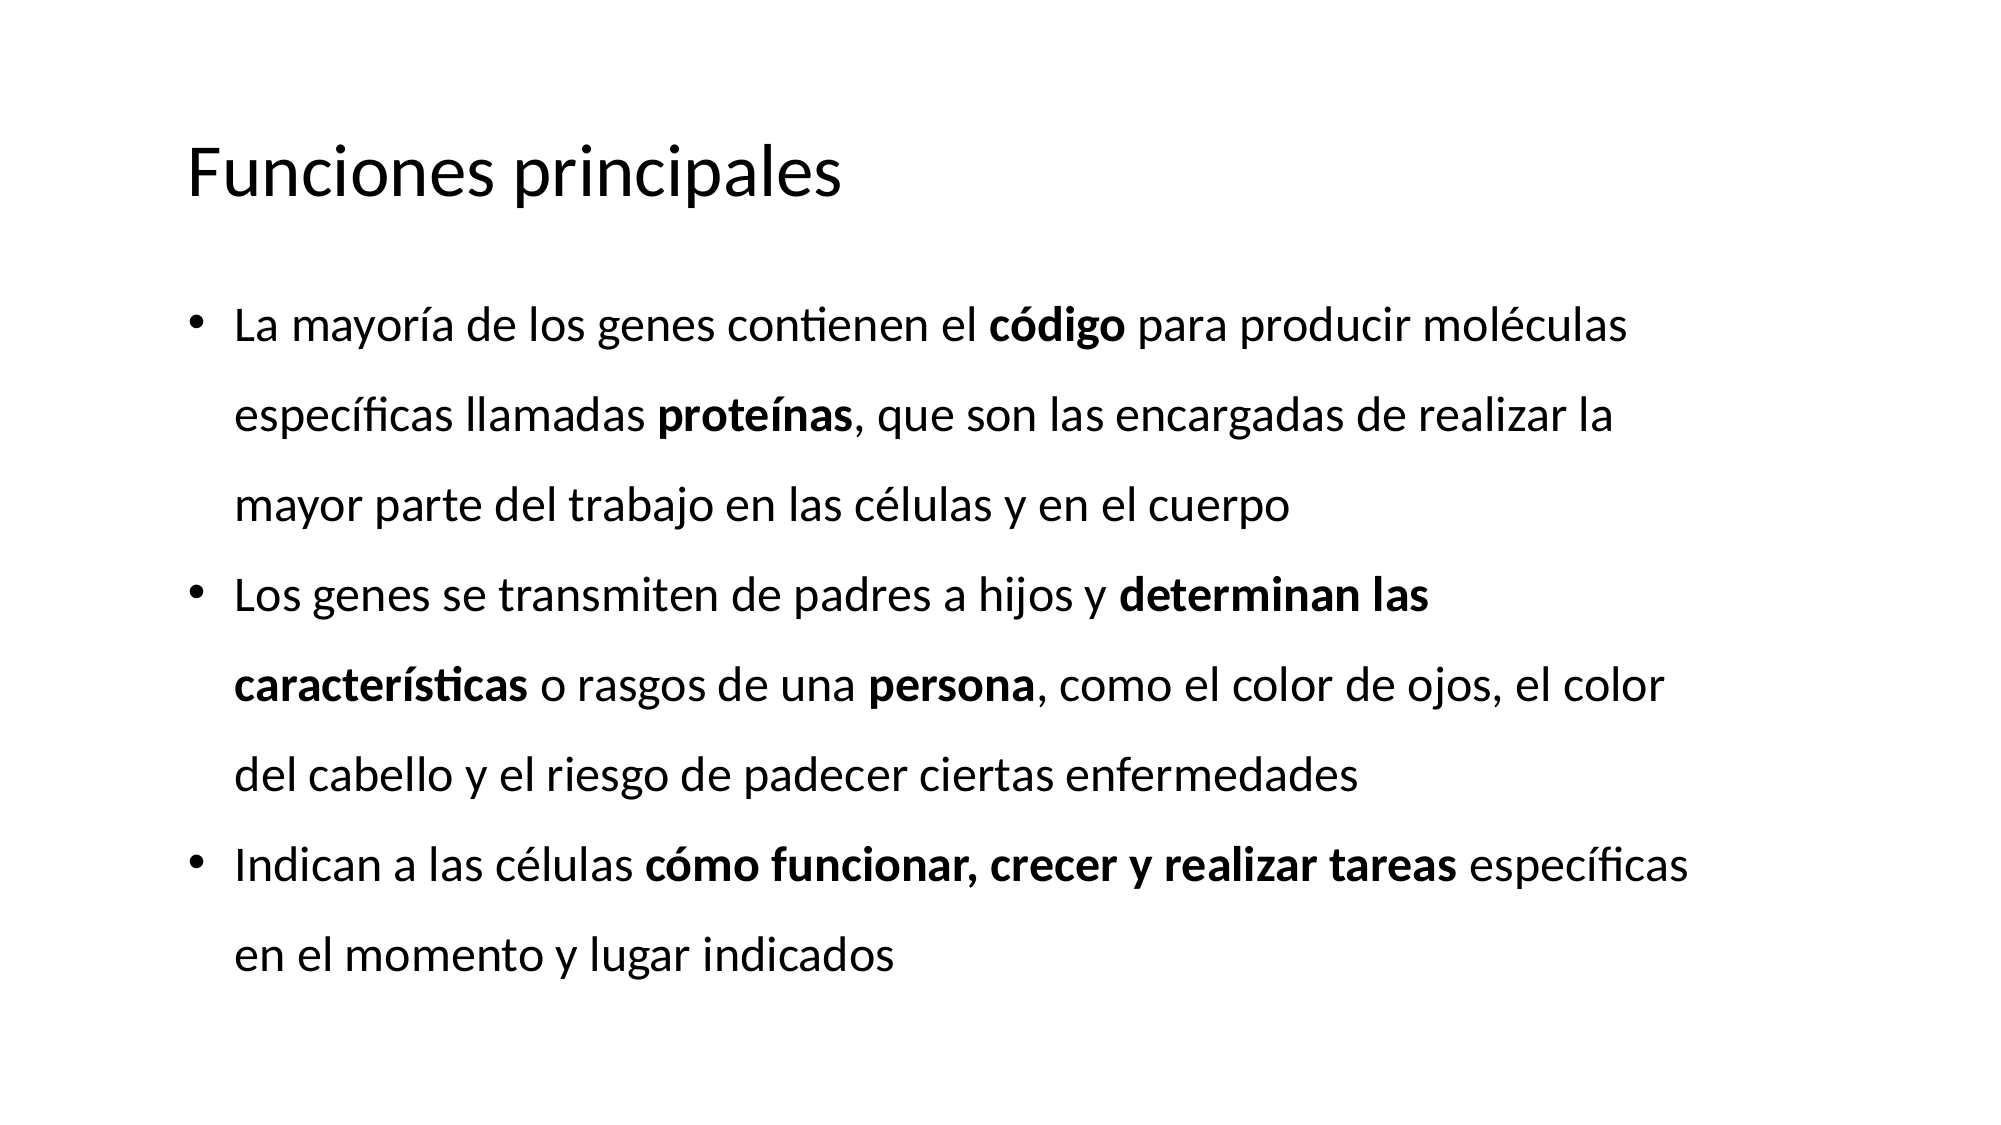

Funciones principales

La mayoría de los genes contienen el código para producir moléculas específicas llamadas proteínas, que son las encargadas de realizar la mayor parte del trabajo en las células y en el cuerpo
Los genes se transmiten de padres a hijos y determinan las características o rasgos de una persona, como el color de ojos, el color del cabello y el riesgo de padecer ciertas enfermedades
Indican a las células cómo funcionar, crecer y realizar tareas específicas en el momento y lugar indicados